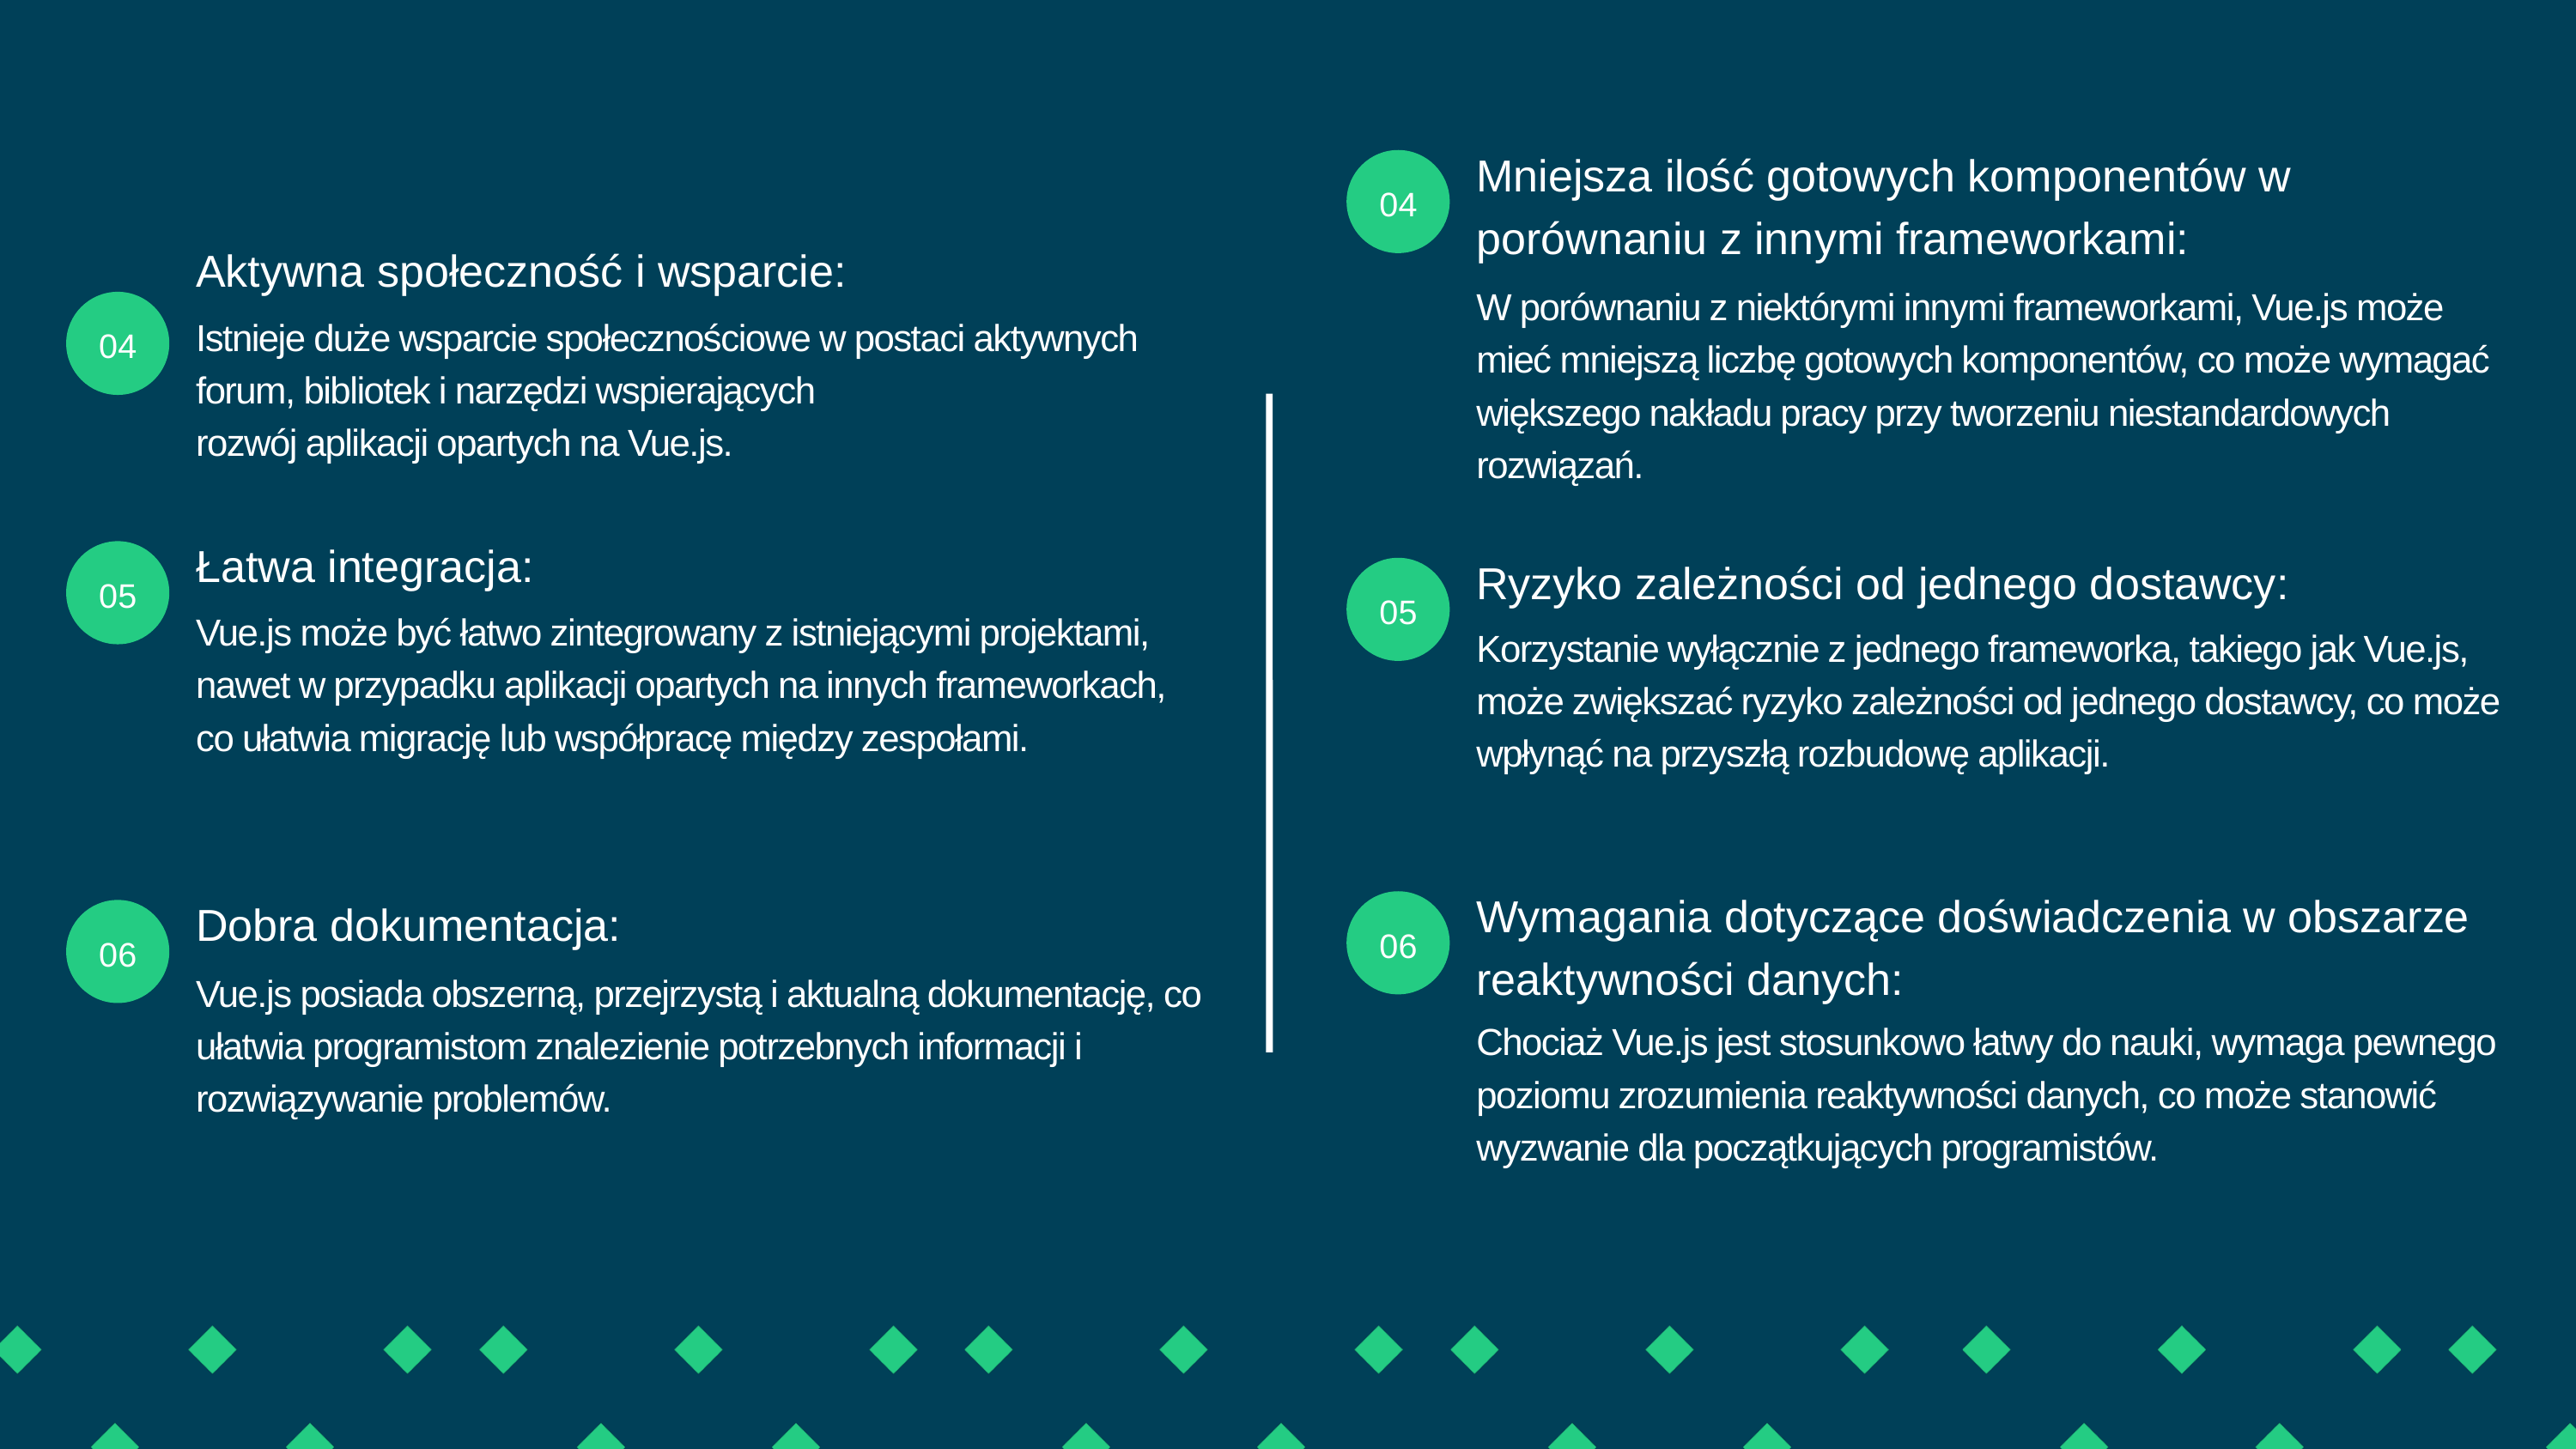

Mniejsza ilość gotowych komponentów w porównaniu z innymi frameworkami:

04
Aktywna społeczność i wsparcie:
W porównaniu z niektórymi innymi frameworkami, Vue.js może mieć mniejszą liczbę gotowych komponentów, co może wymagać większego nakładu pracy przy tworzeniu niestandardowych rozwiązań.

04
Istnieje duże wsparcie społecznościowe w postaci aktywnych forum, bibliotek i narzędzi wspierających
rozwój aplikacji opartych na Vue.js.

Łatwa integracja:

05
Ryzyko zależności od jednego dostawcy:

05
Vue.js może być łatwo zintegrowany z istniejącymi projektami, nawet w przypadku aplikacji opartych na innych frameworkach, co ułatwia migrację lub współpracę między zespołami.
Korzystanie wyłącznie z jednego frameworka, takiego jak Vue.js, może zwiększać ryzyko zależności od jednego dostawcy, co może wpłynąć na przyszłą rozbudowę aplikacji.
Wymagania dotyczące doświadczenia w obszarze reaktywności danych:
Dobra dokumentacja:

06

06
Vue.js posiada obszerną, przejrzystą i aktualną dokumentację, co ułatwia programistom znalezienie potrzebnych informacji i rozwiązywanie problemów.
Chociaż Vue.js jest stosunkowo łatwy do nauki, wymaga pewnego poziomu zrozumienia reaktywności danych, co może stanowić wyzwanie dla początkujących programistów.